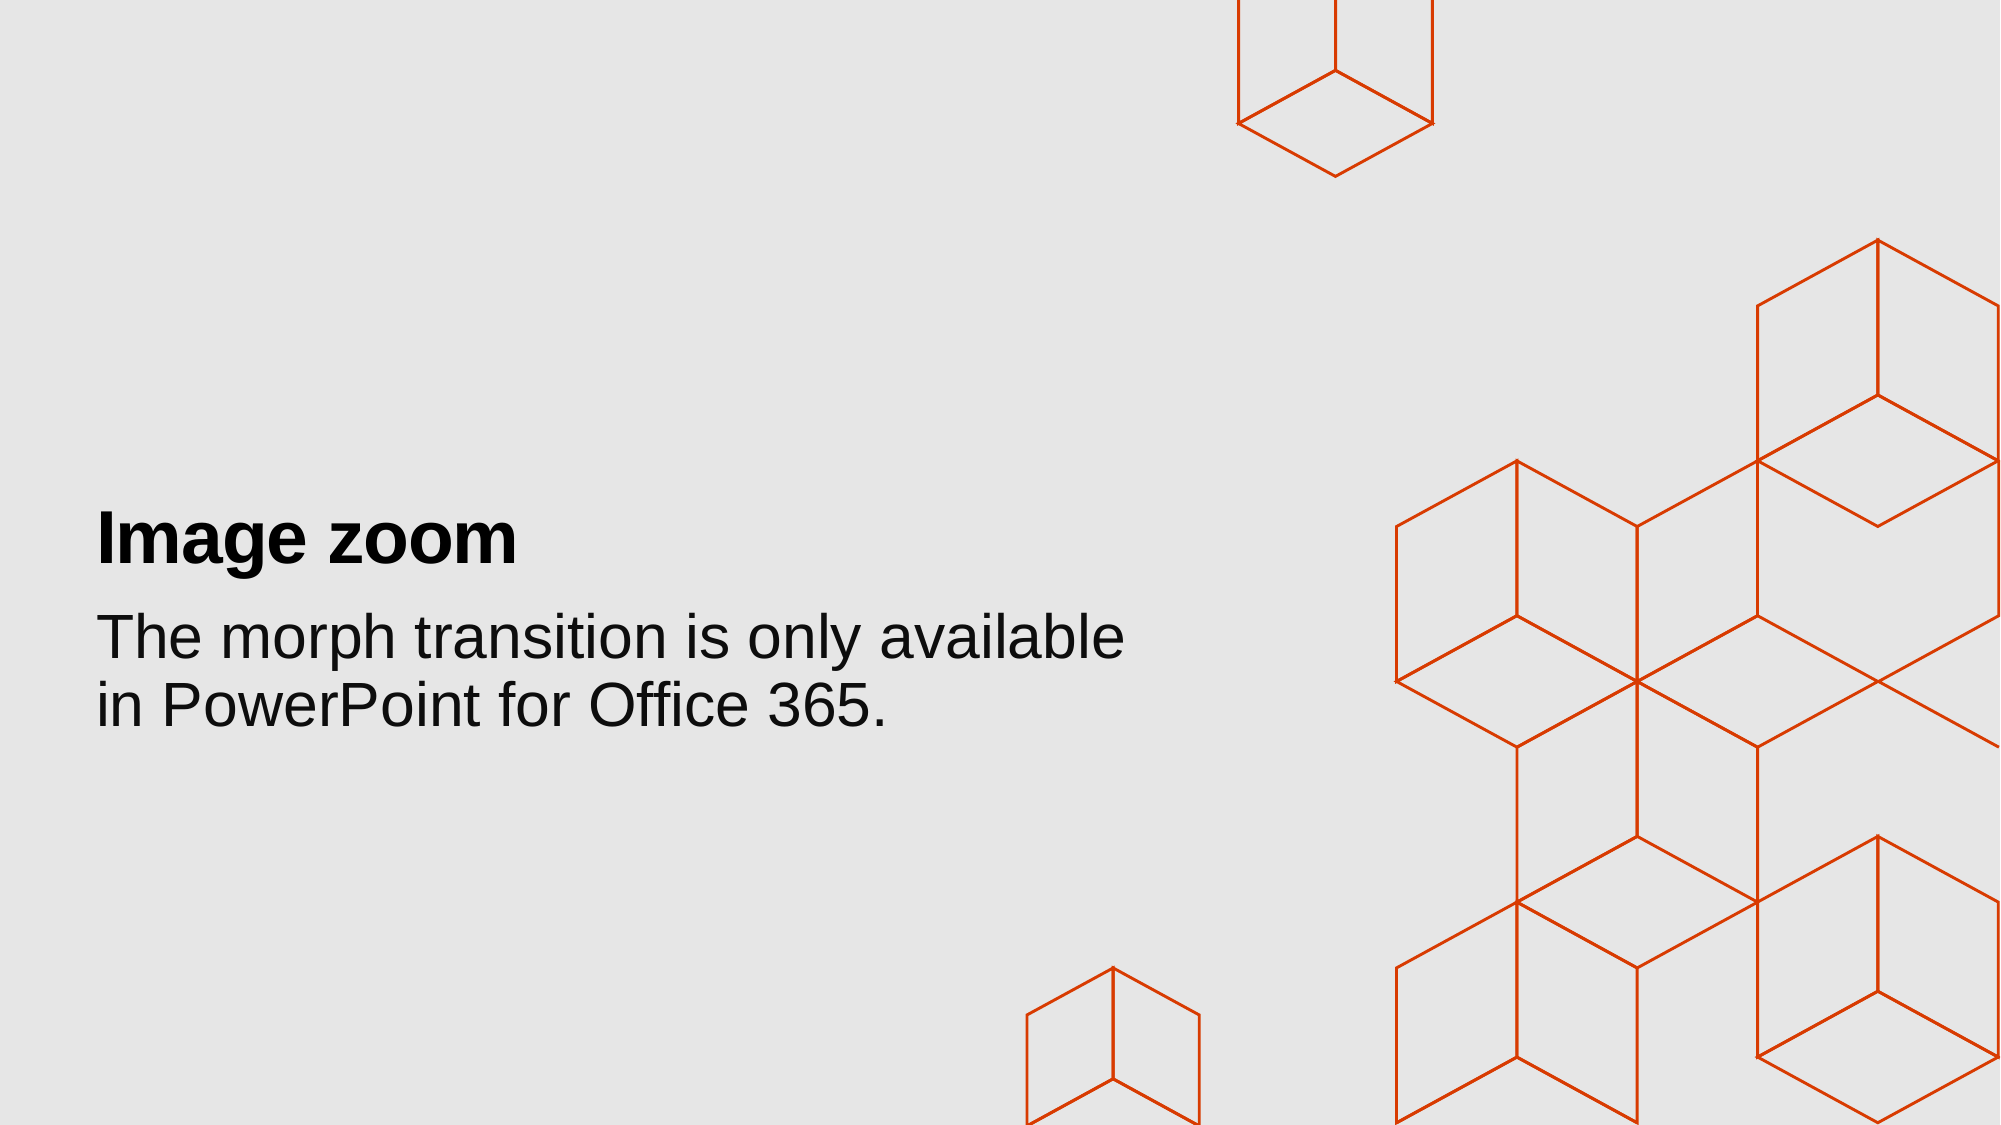

# Image zoom
The morph transition is only available
in PowerPoint for Office 365.